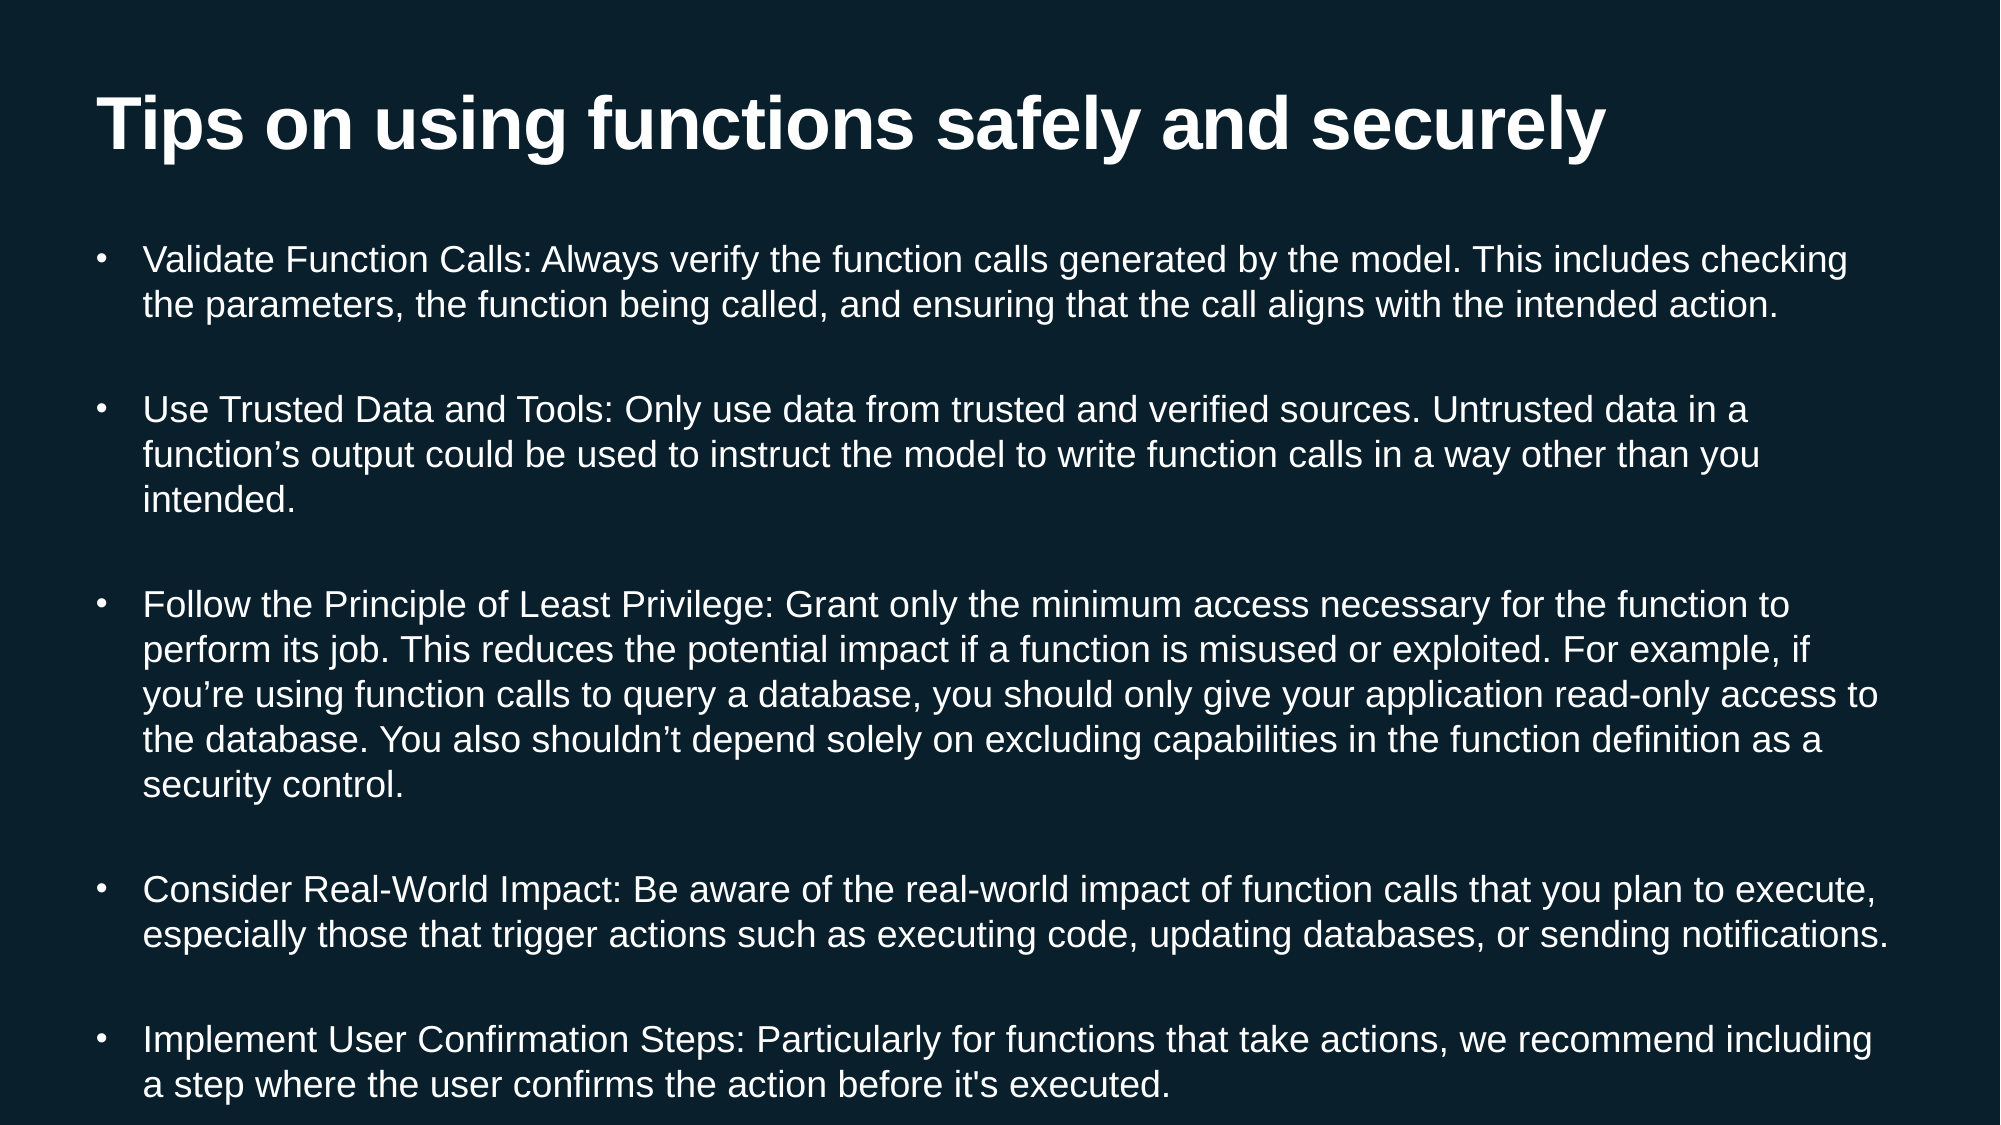

# Tips on using functions safely and securely
Validate Function Calls: Always verify the function calls generated by the model. This includes checking the parameters, the function being called, and ensuring that the call aligns with the intended action.

Use Trusted Data and Tools: Only use data from trusted and verified sources. Untrusted data in a function’s output could be used to instruct the model to write function calls in a way other than you intended.

Follow the Principle of Least Privilege: Grant only the minimum access necessary for the function to perform its job. This reduces the potential impact if a function is misused or exploited. For example, if you’re using function calls to query a database, you should only give your application read-only access to the database. You also shouldn’t depend solely on excluding capabilities in the function definition as a security control.

Consider Real-World Impact: Be aware of the real-world impact of function calls that you plan to execute, especially those that trigger actions such as executing code, updating databases, or sending notifications.

Implement User Confirmation Steps: Particularly for functions that take actions, we recommend including a step where the user confirms the action before it's executed.